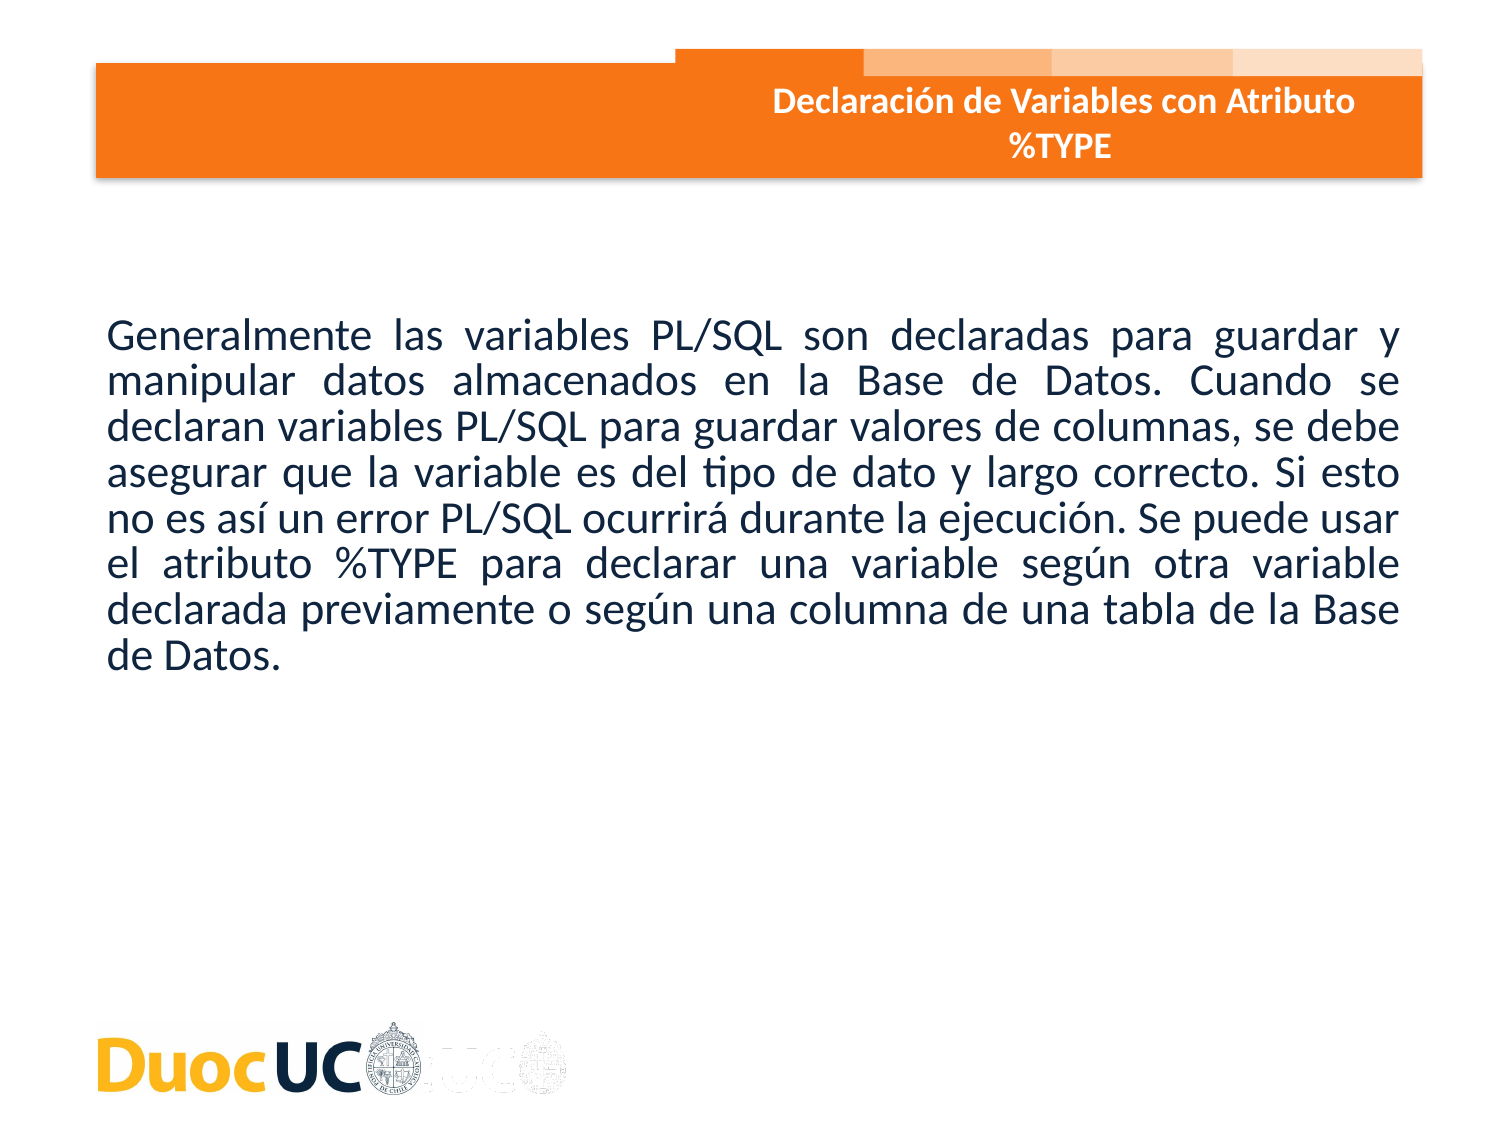

Declaración de Variables con Atributo %TYPE
Generalmente las variables PL/SQL son declaradas para guardar y manipular datos almacenados en la Base de Datos. Cuando se declaran variables PL/SQL para guardar valores de columnas, se debe asegurar que la variable es del tipo de dato y largo correcto. Si esto no es así un error PL/SQL ocurrirá durante la ejecución. Se puede usar el atributo %TYPE para declarar una variable según otra variable declarada previamente o según una columna de una tabla de la Base de Datos.